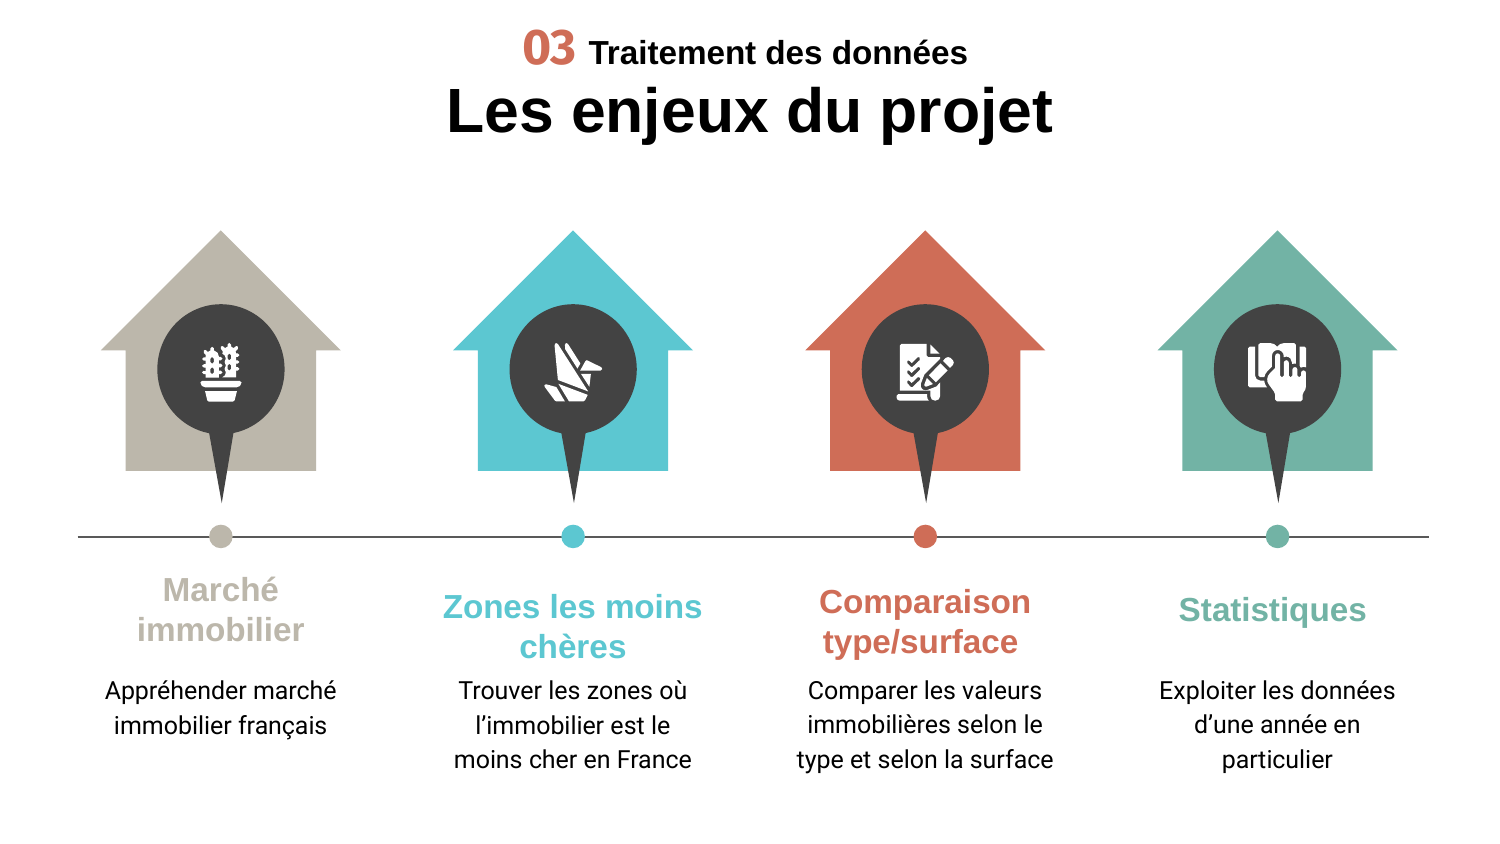

03 Traitement des données
# Les enjeux du projet

Statistiques
Marché immobilier
Zones les moins chères
Comparaison type/surface
Exploiter les données d’une année en particulier
Comparer les valeurs immobilières selon le type et selon la surface
Trouver les zones où l’immobilier est le moins cher en France
Appréhender marché immobilier français